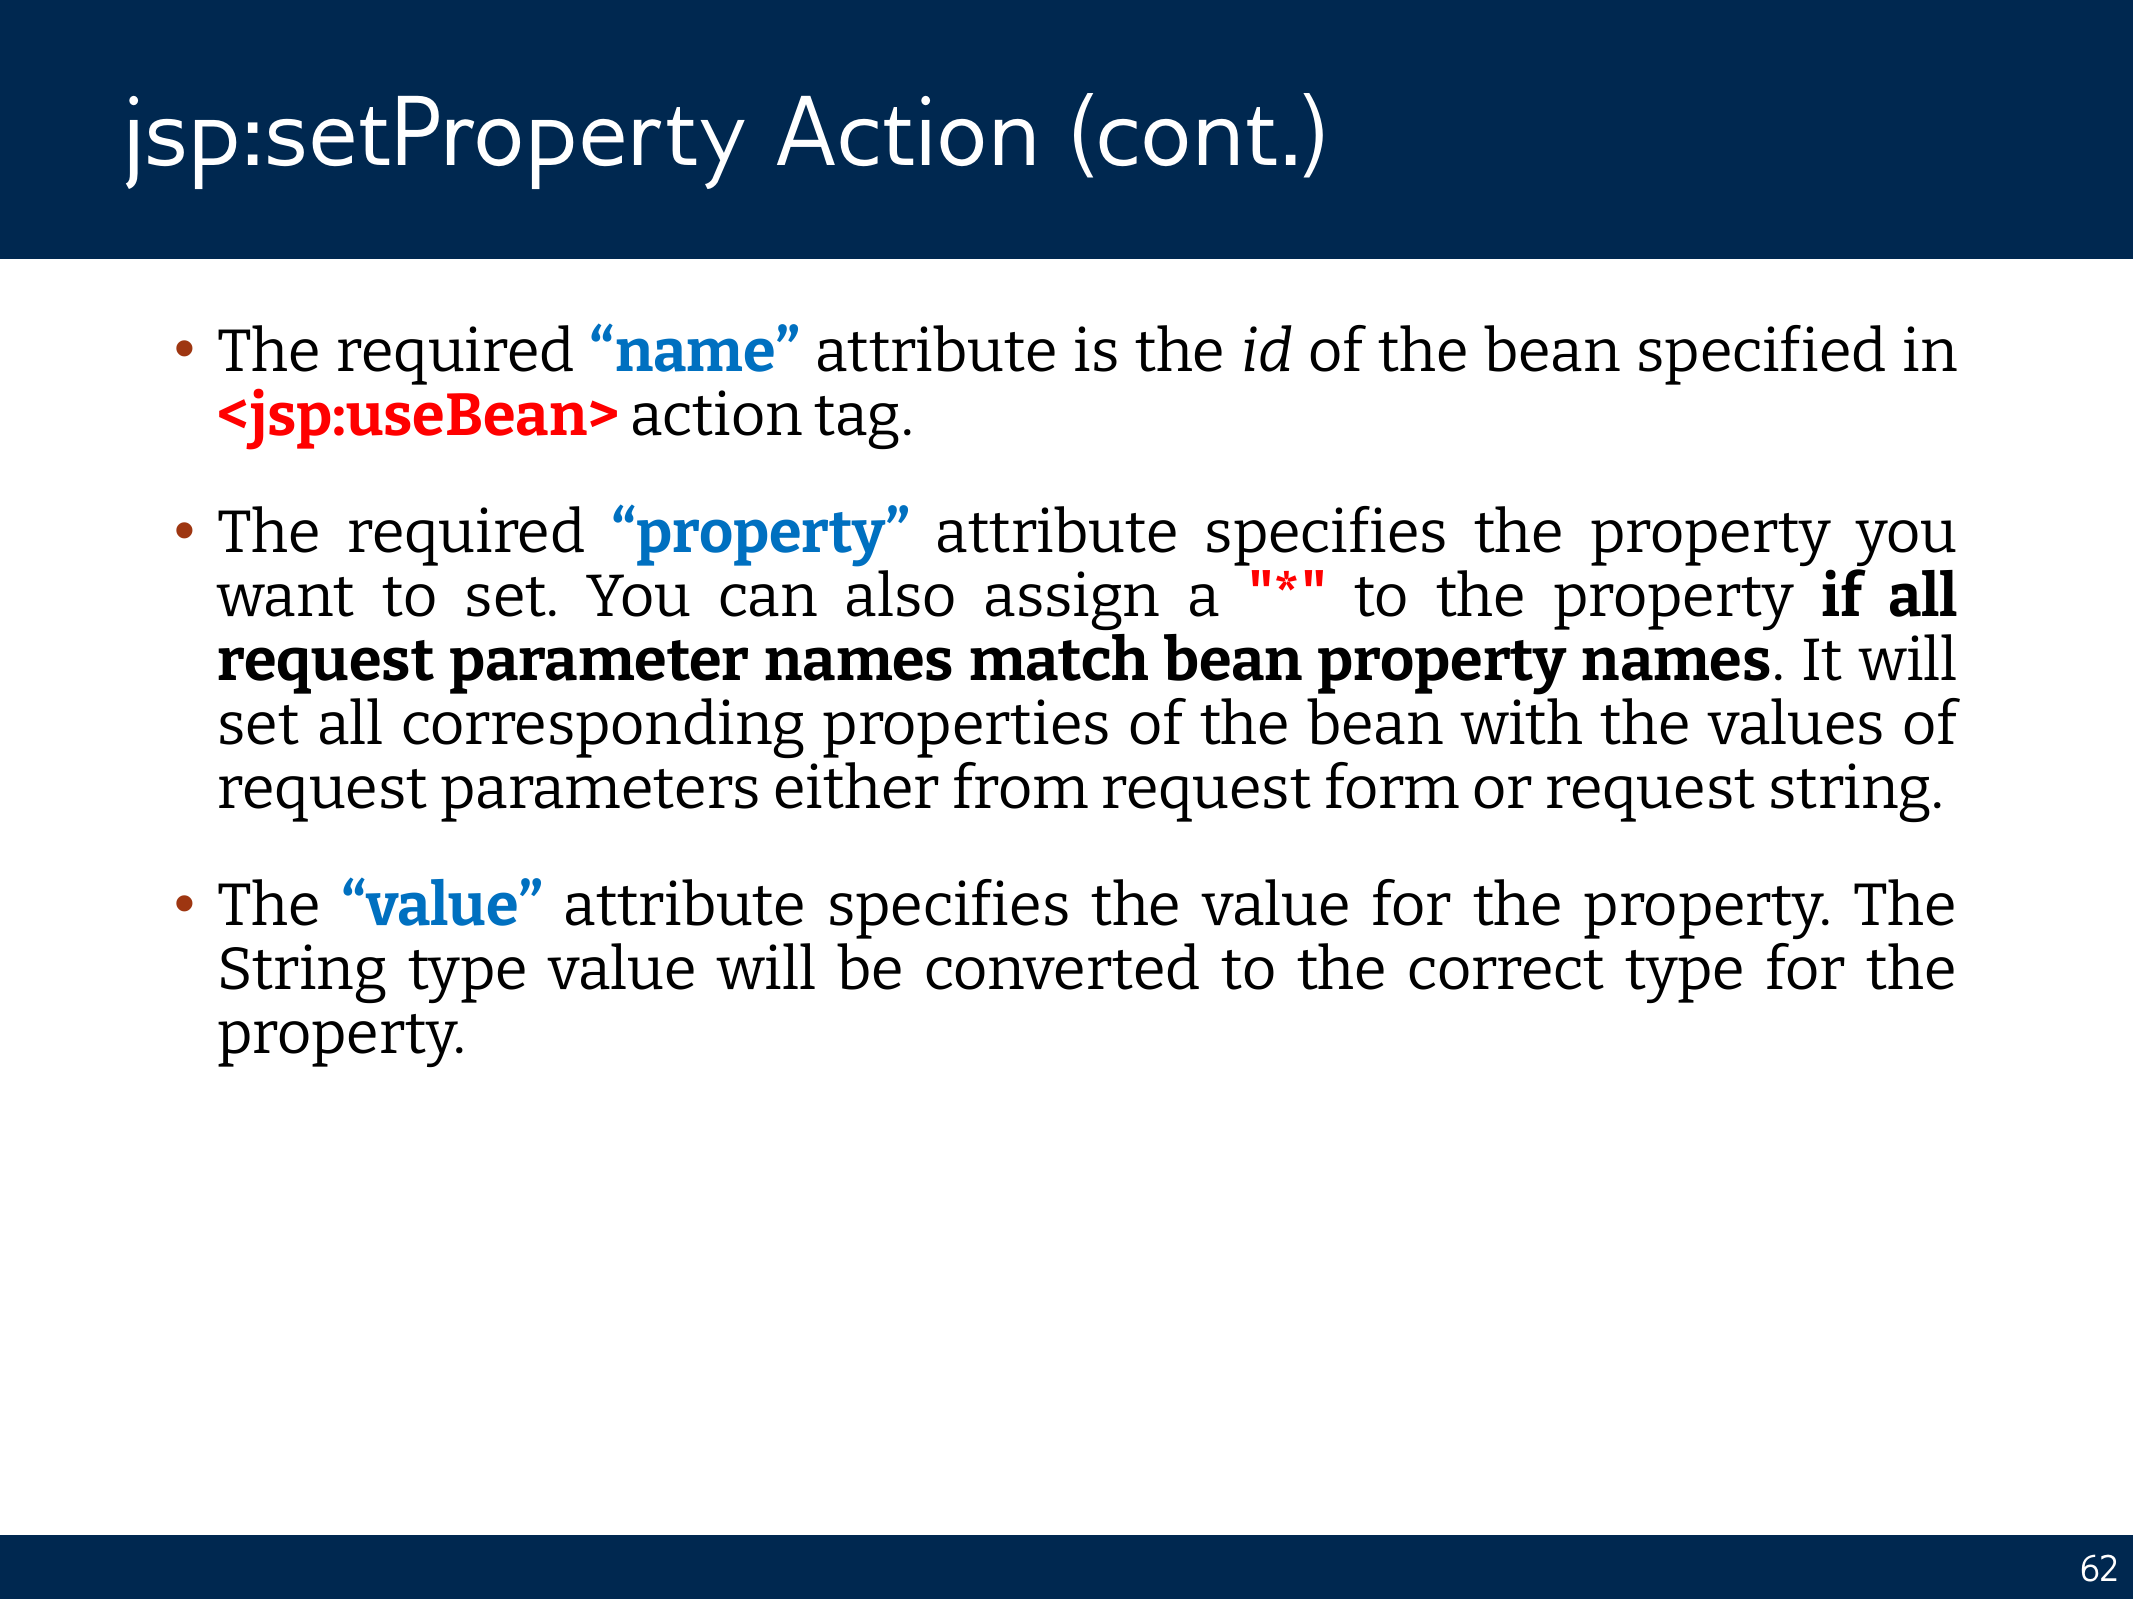

# jsp:setProperty Action (cont.)
The required “name” attribute is the id of the bean specified in <jsp:useBean> action tag.
The required “property” attribute specifies the property you want to set. You can also assign a "*" to the property if all request parameter names match bean property names. It will set all corresponding properties of the bean with the values of request parameters either from request form or request string.
The “value” attribute specifies the value for the property. The String type value will be converted to the correct type for the property.